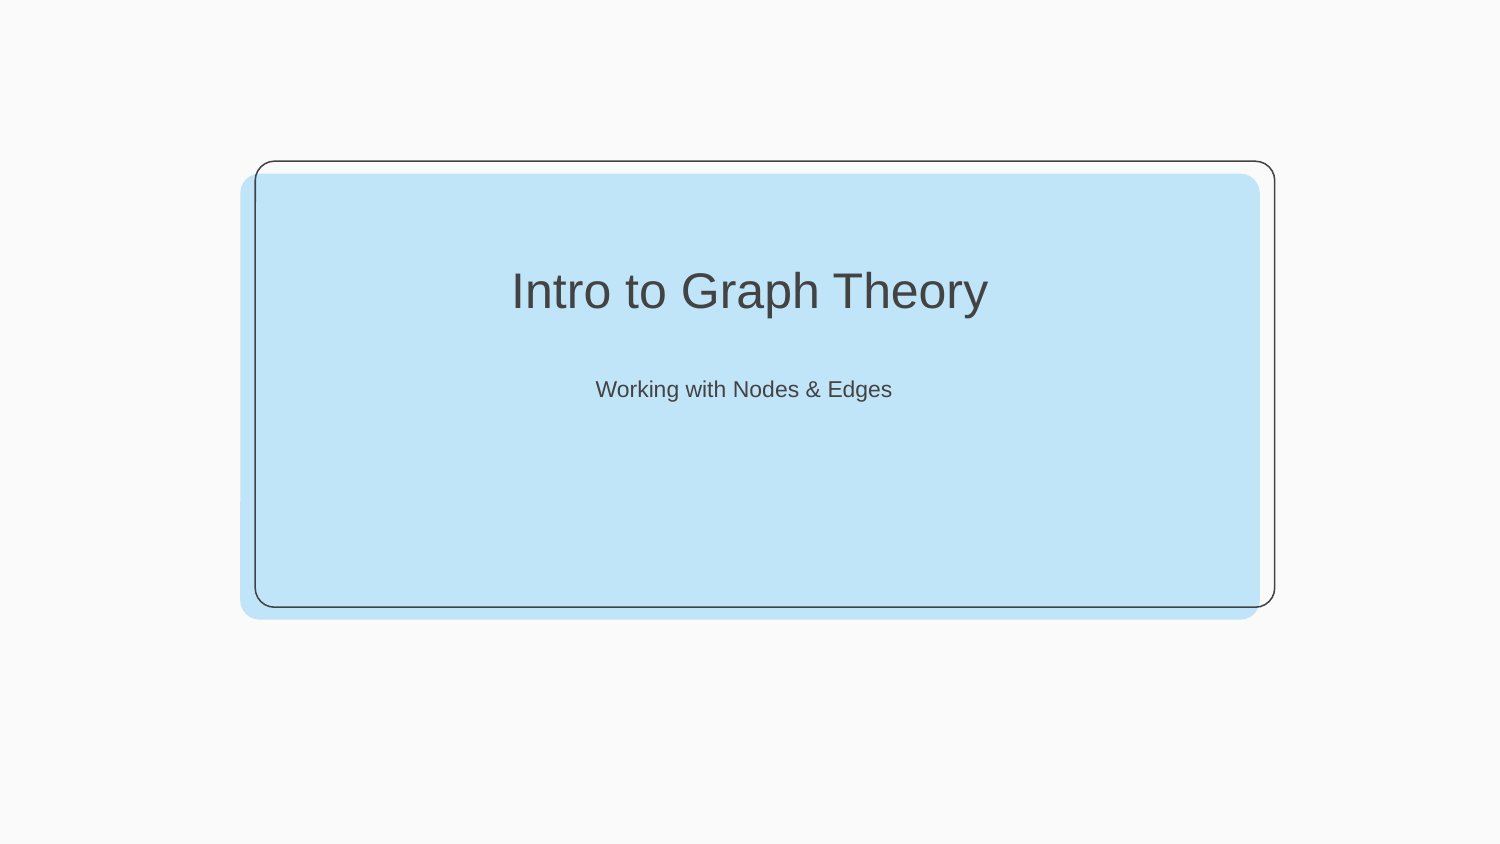

# Intro to Graph Theory
Working with Nodes & Edges